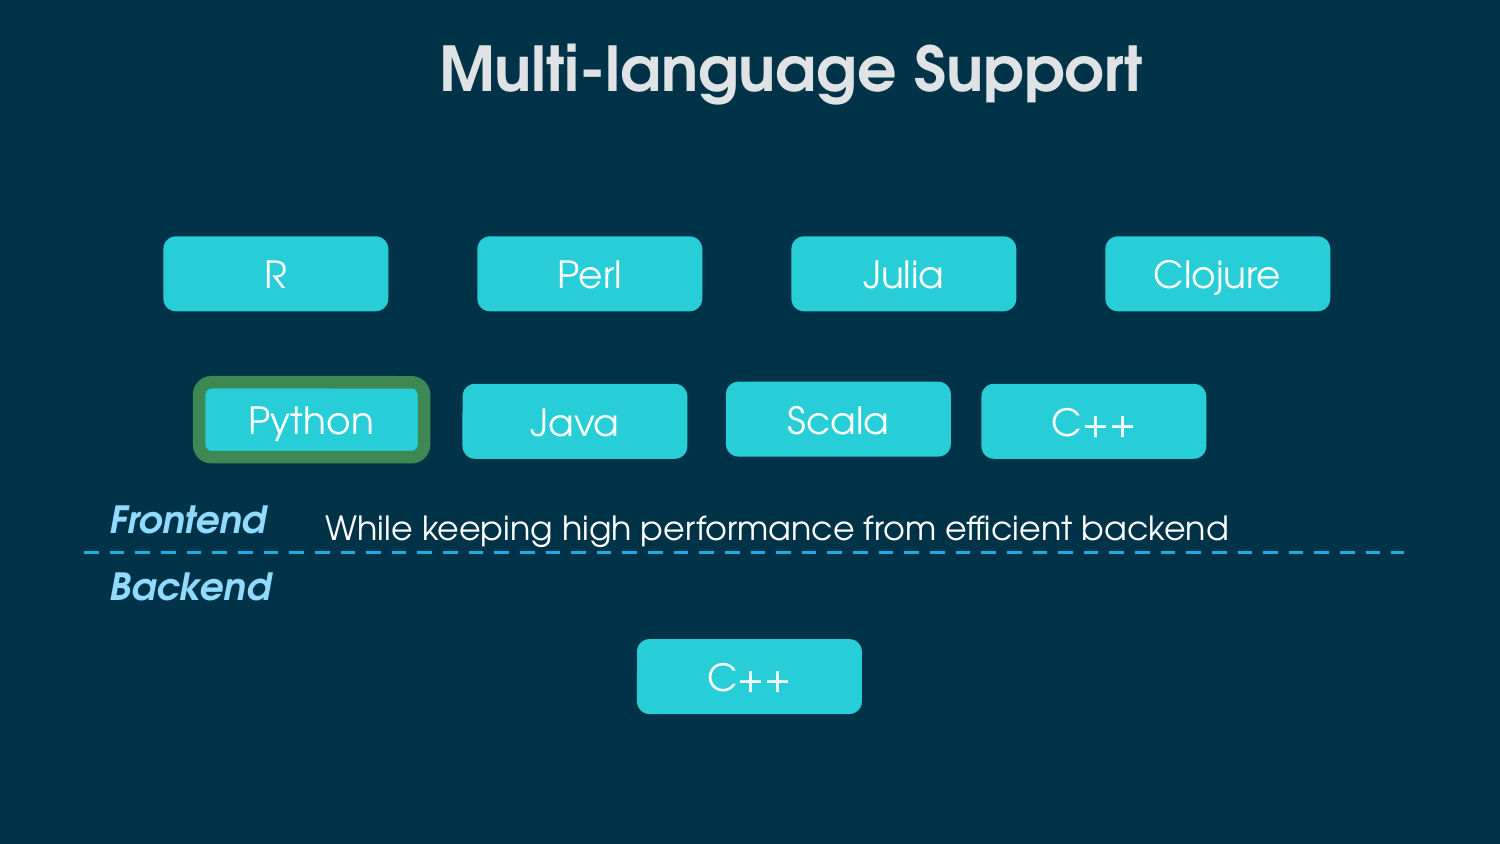

Multi-language Support
R
Perl
Julia
Clojure
Scala
Python
Java
C++
Frontend
While keeping high performance from efficient backend
Backend
C++